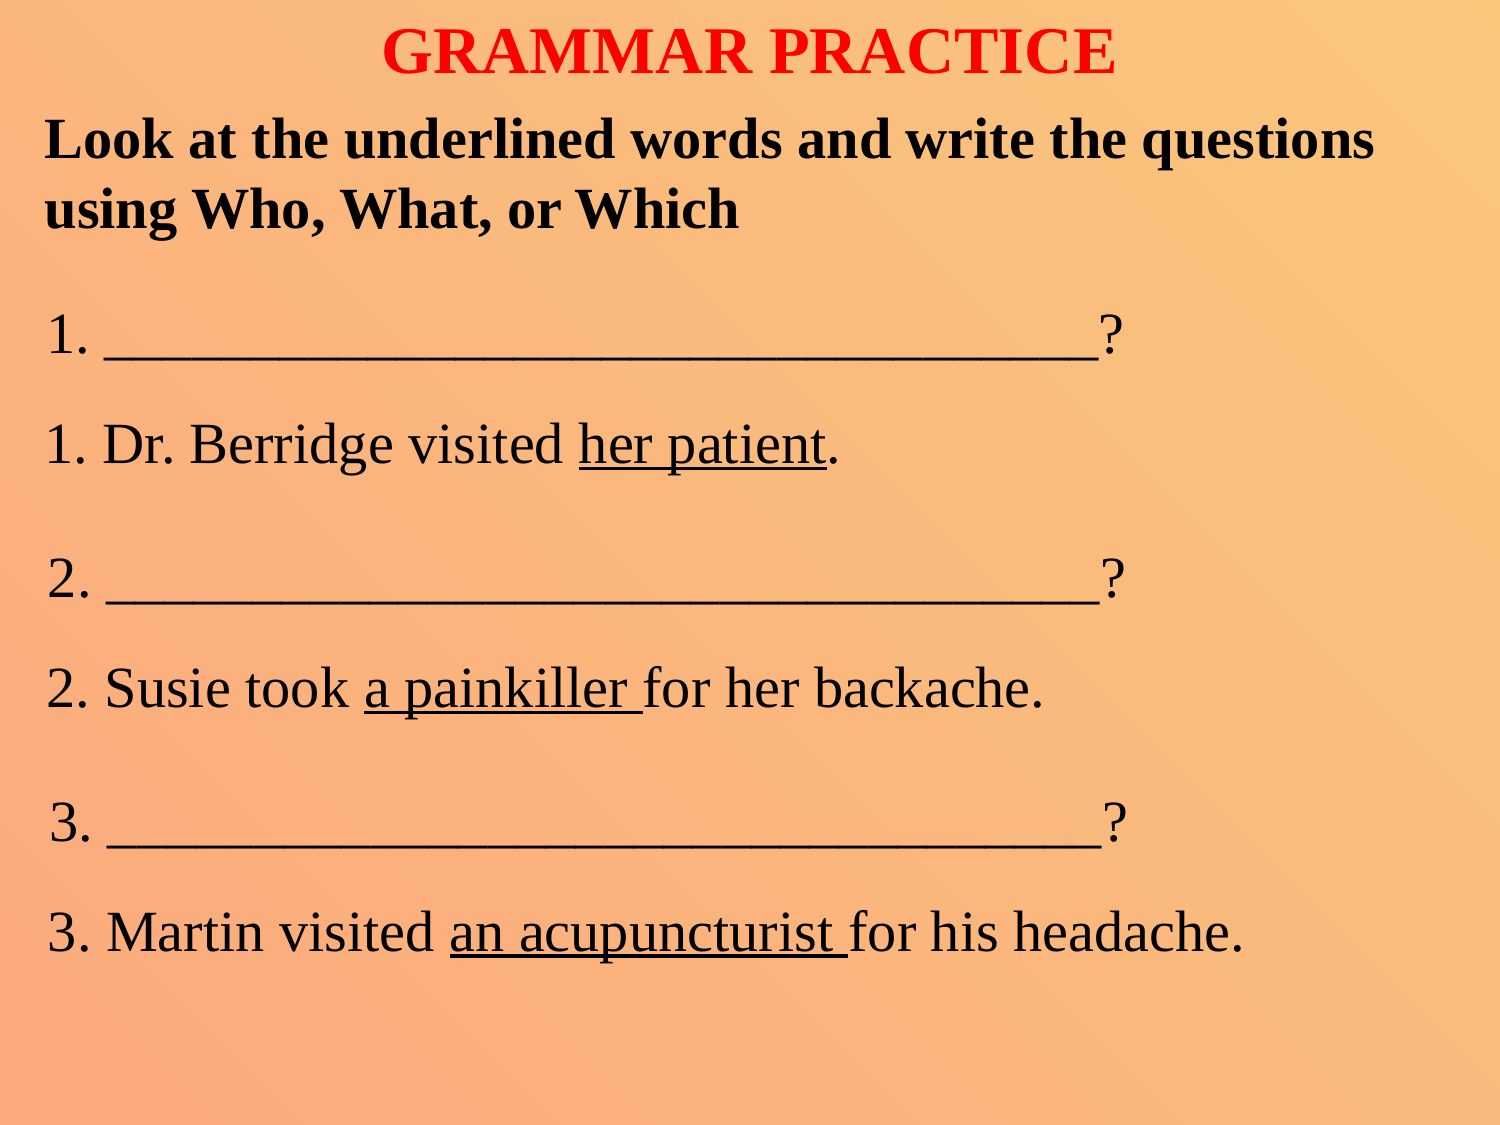

GRAMMAR PRACTICE
Look at the underlined words and write the questions using Who, What, or Which
1. __________________________________?
1. Dr. Berridge visited her patient.
2. __________________________________?
2. Susie took a painkiller for her backache.
3. __________________________________?
3. Martin visited an acupuncturist for his headache.